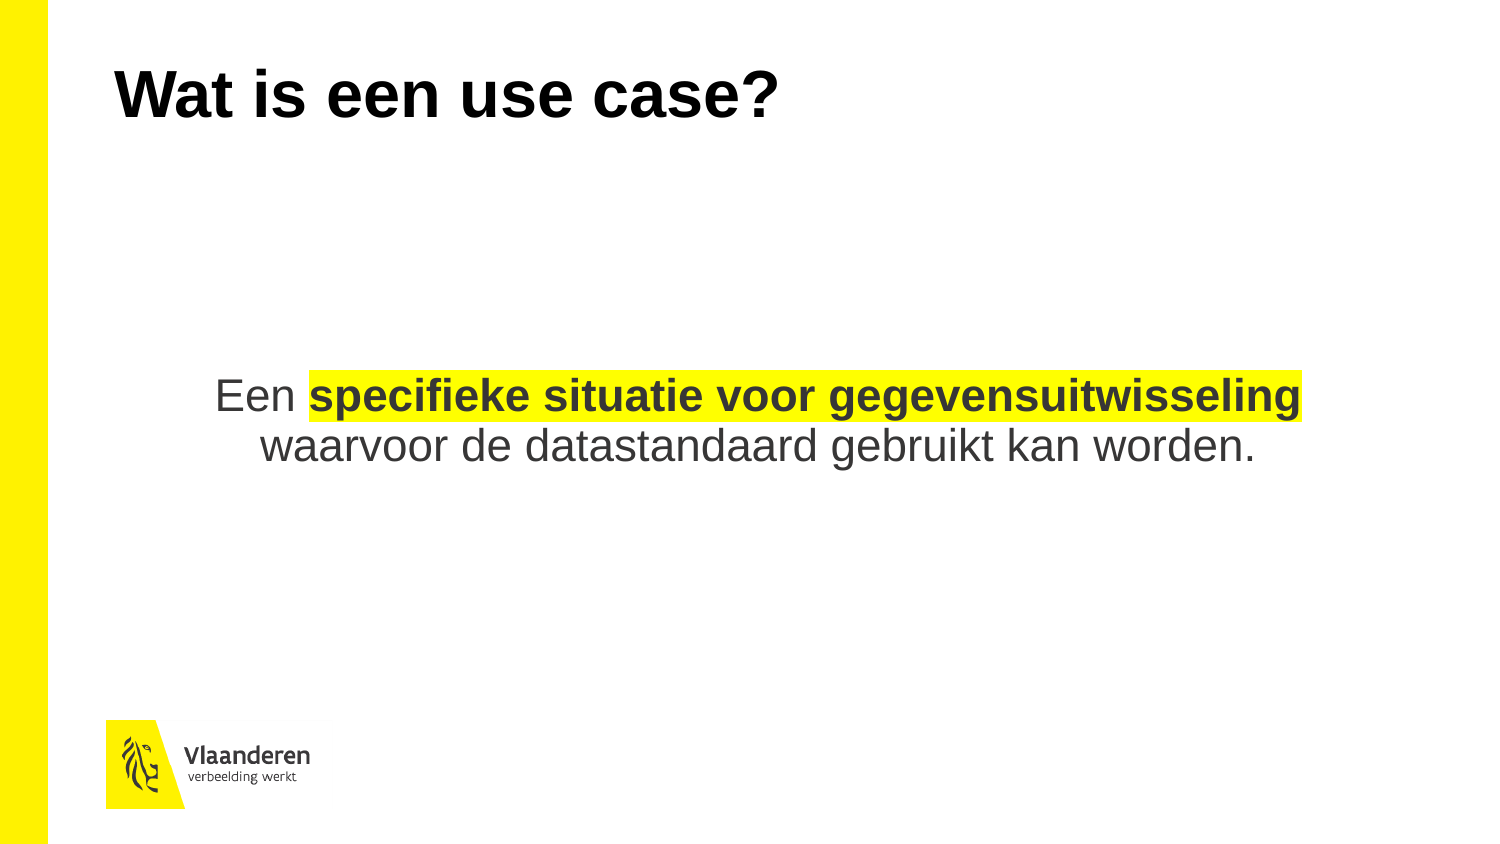

Wat is een use case?
Een specifieke situatie voor gegevensuitwisseling waarvoor de datastandaard gebruikt kan worden.